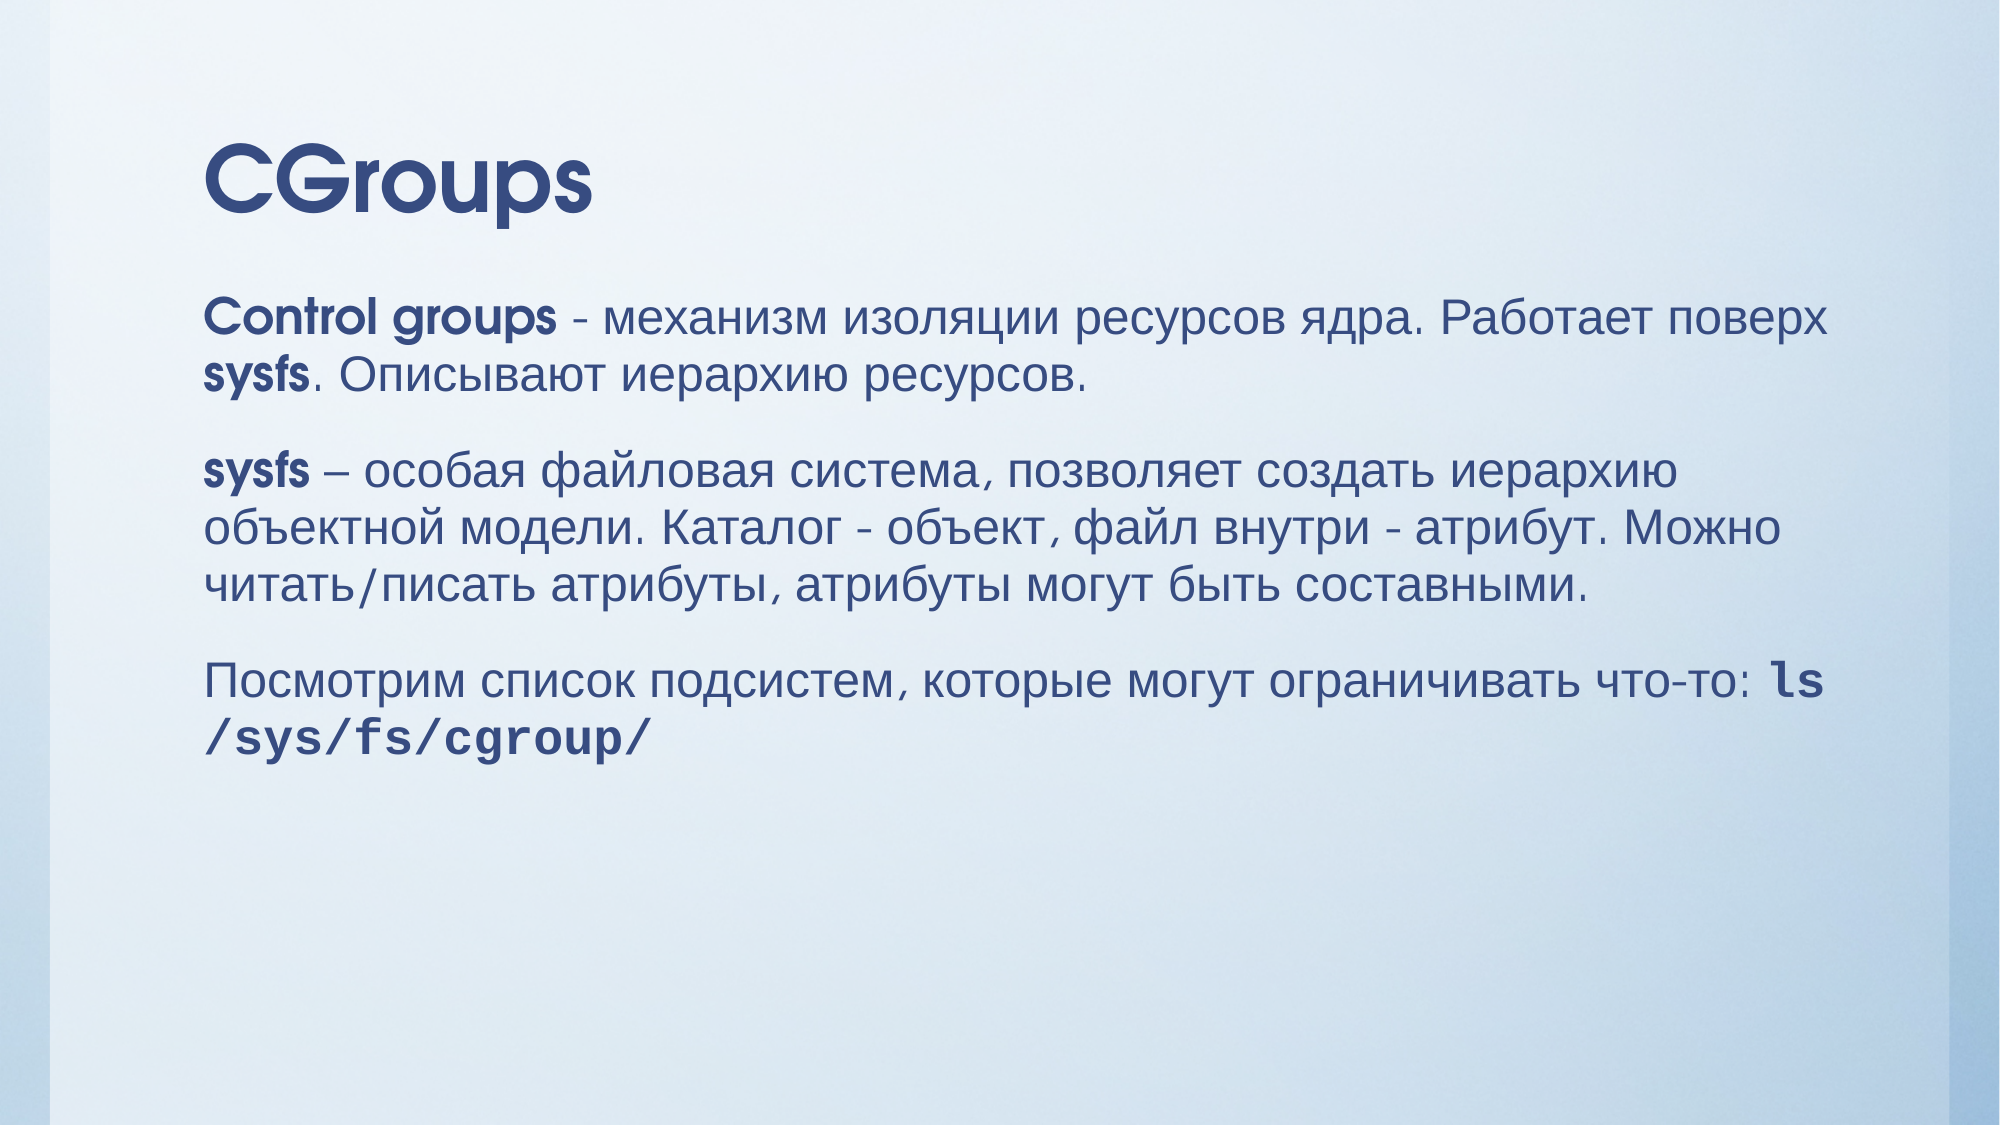

# CGroups
Control groups - механизм изоляции ресурсов ядра. Работает поверх sysfs. Описывают иерархию ресурсов.
sysfs – особая файловая система, позволяет создать иерархию объектной модели. Каталог - объект, файл внутри - атрибут. Можно читать/писать атрибуты, атрибуты могут быть составными.
Посмотрим список подсистем, которые могут ограничивать что-то: ls /sys/fs/cgroup/